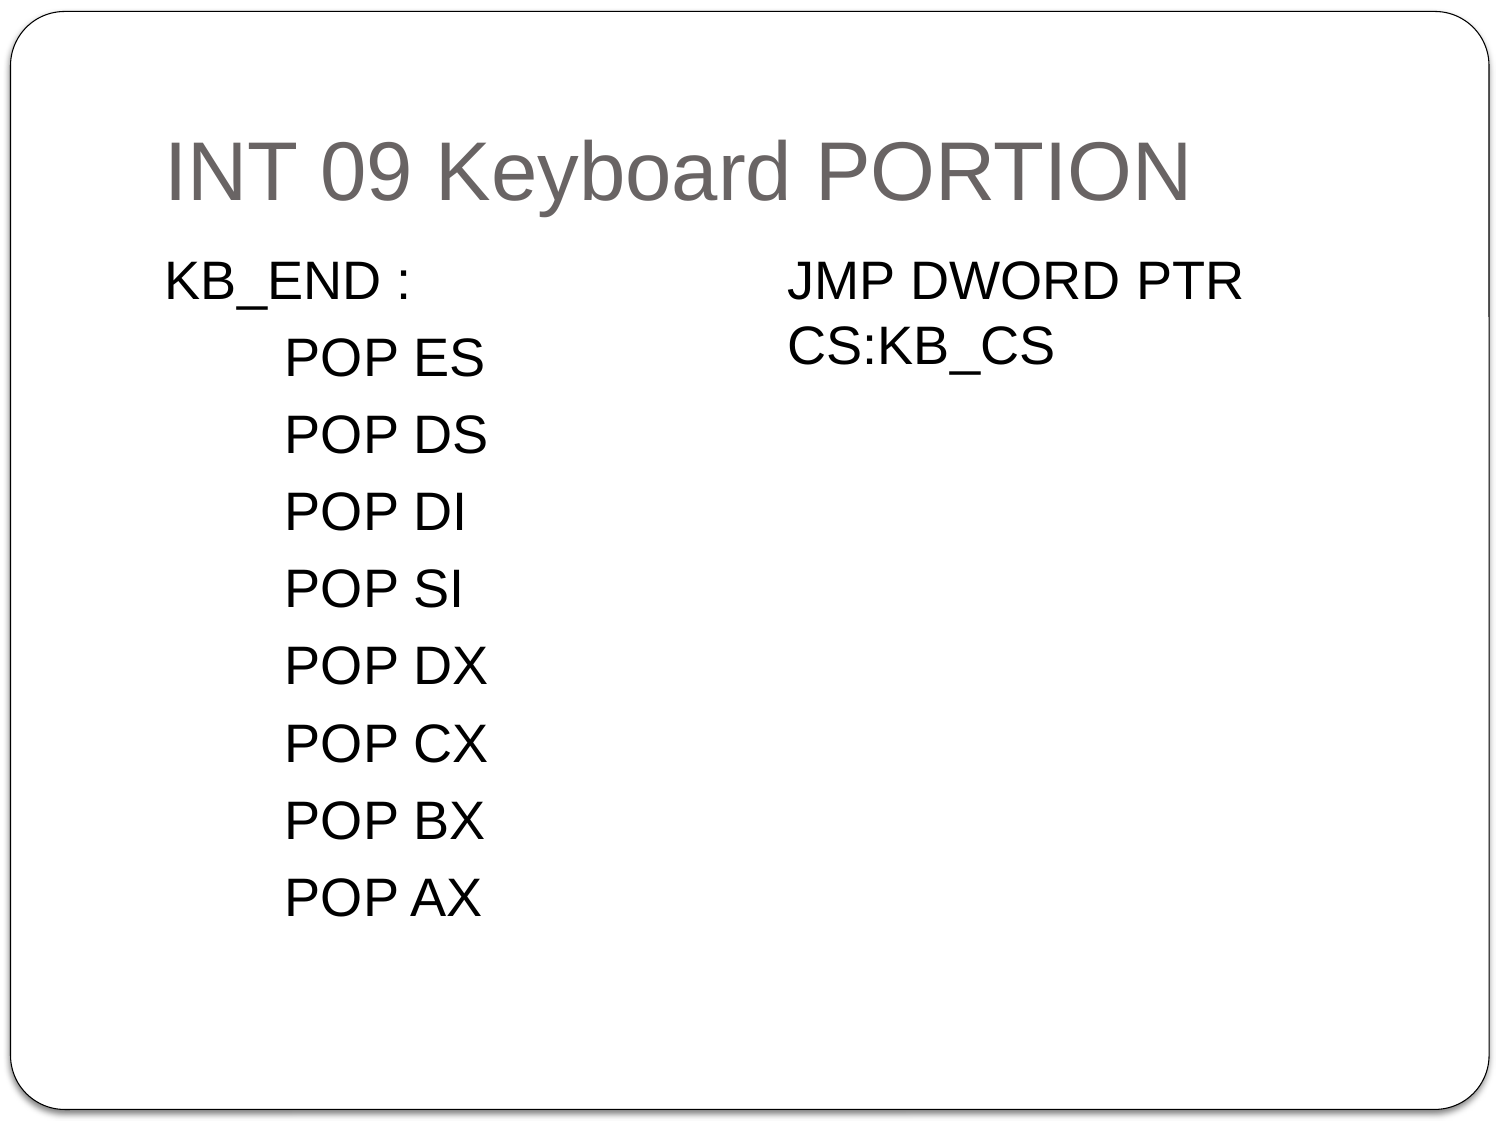

# INT 09 Keyboard PORTION
KB_END :
        POP ES
        POP DS
        POP DI
        POP SI
        POP DX
        POP CX
        POP BX
        POP AX
JMP DWORD PTR CS:KB_CS